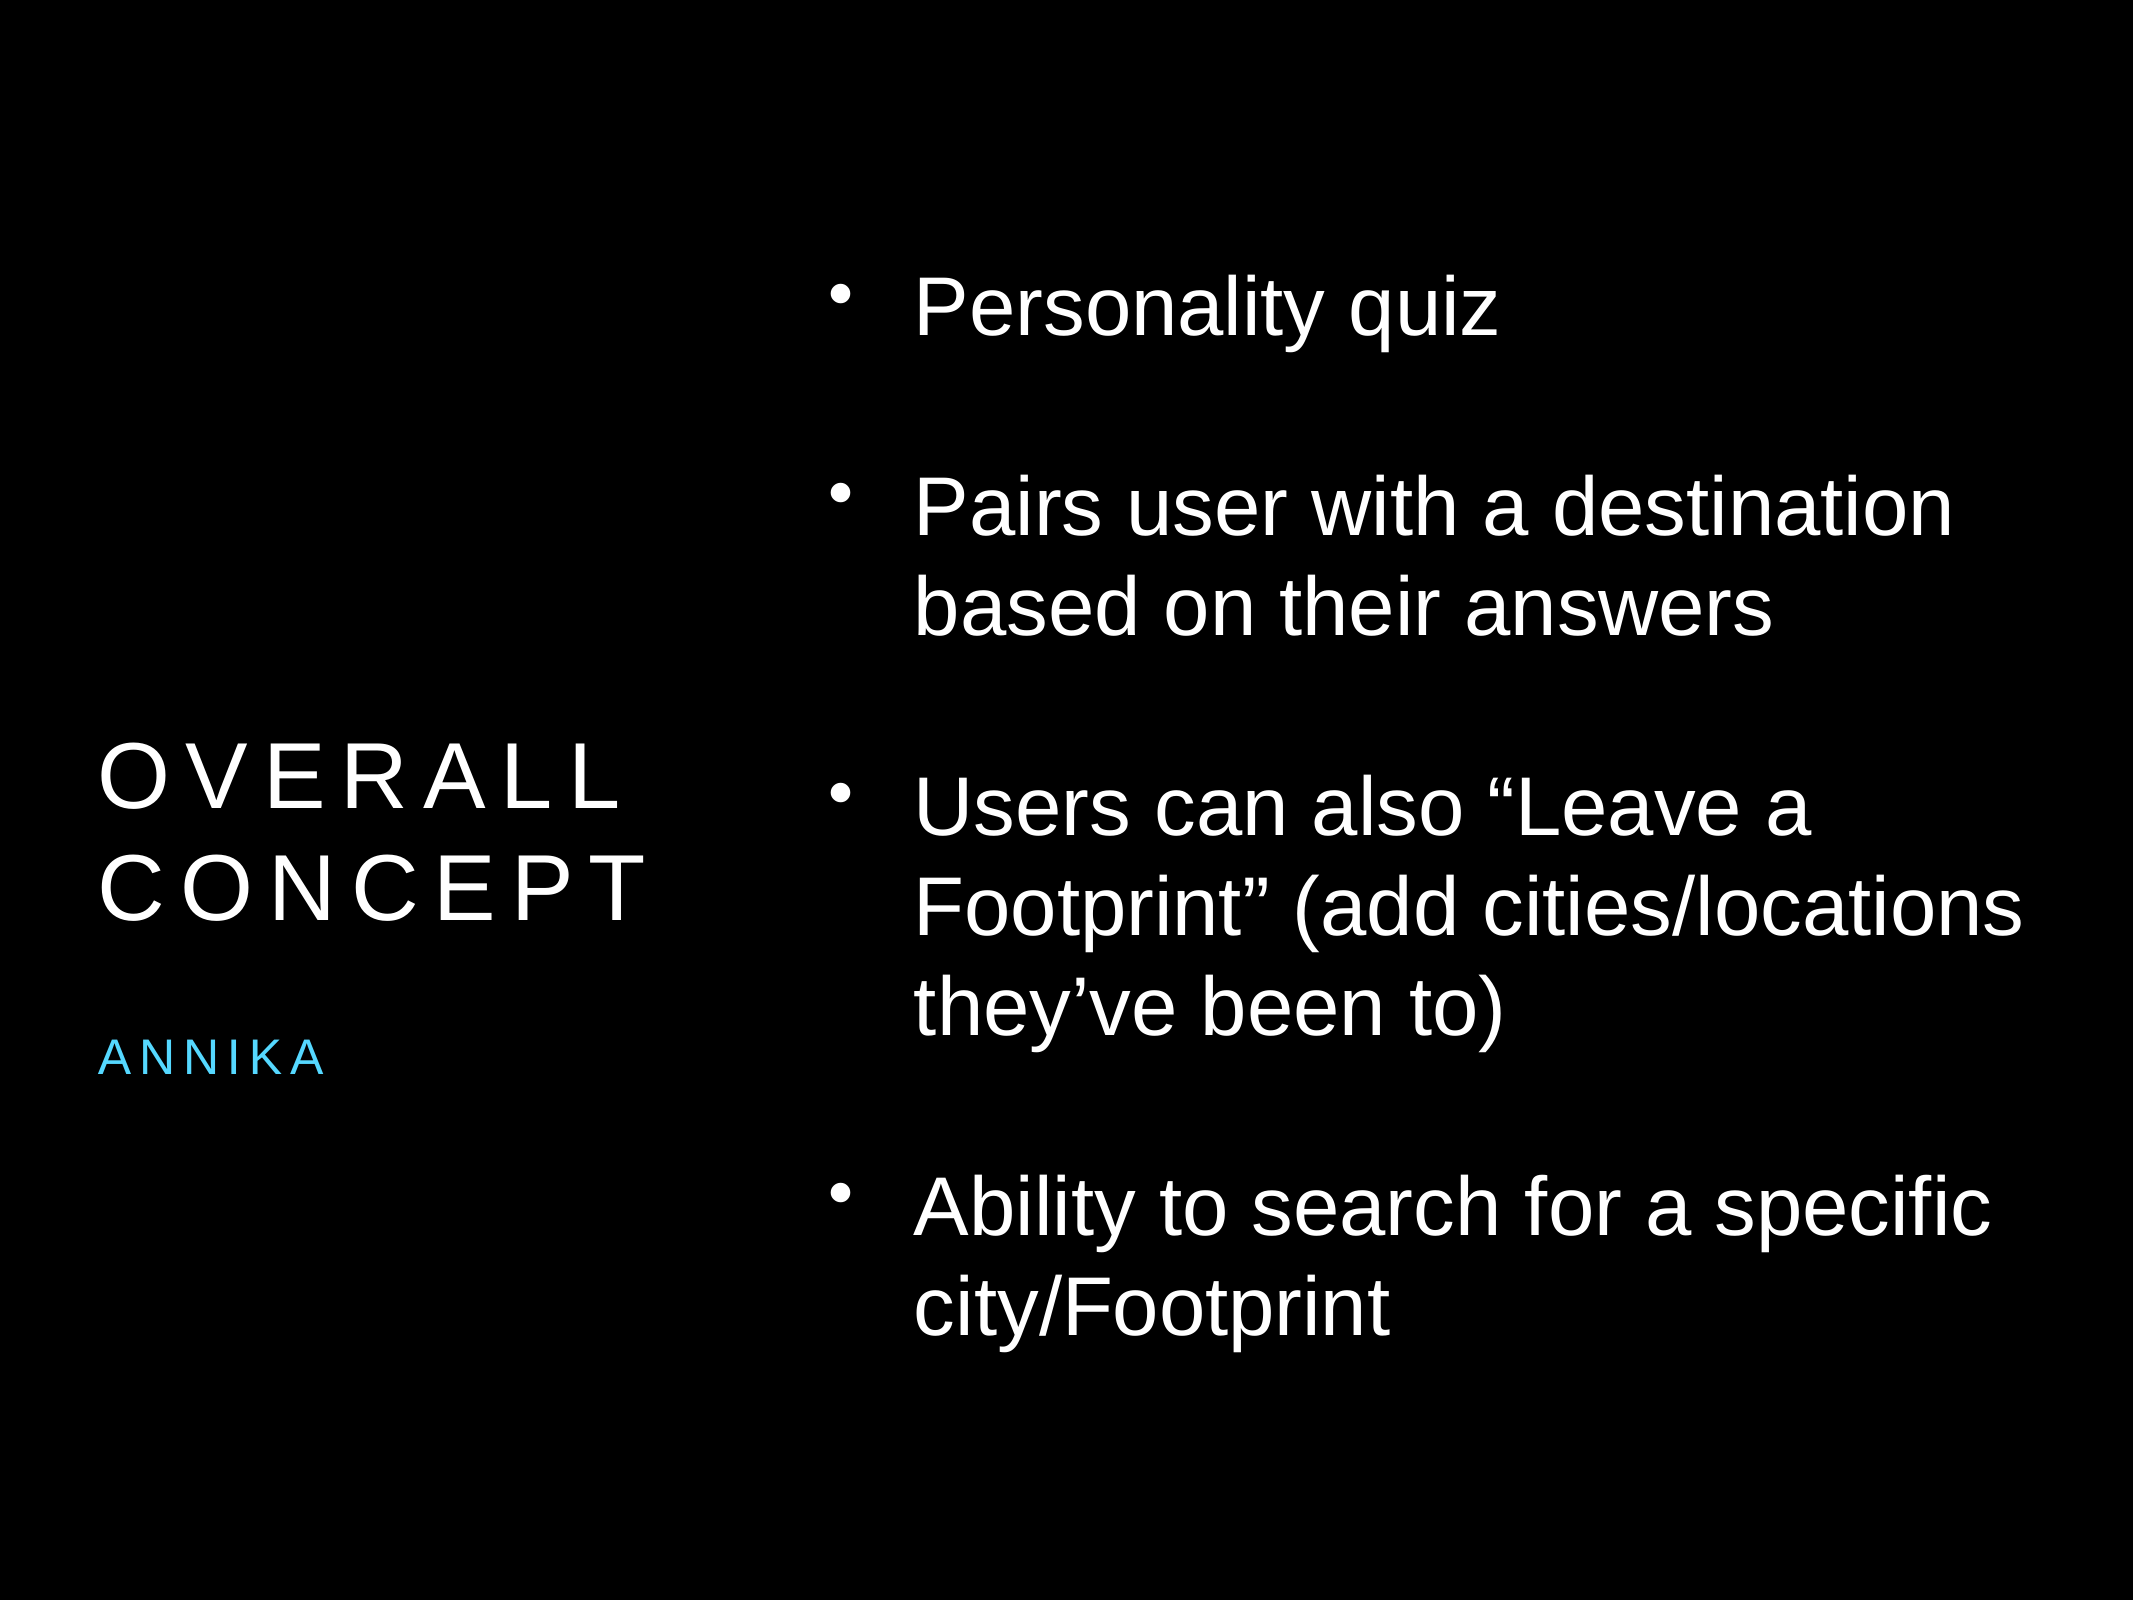

Personality quiz
Pairs user with a destination based on their answers
Users can also “Leave a Footprint” (add cities/locations they’ve been to)
Ability to search for a specific city/Footprint
# Overall concept
Annika